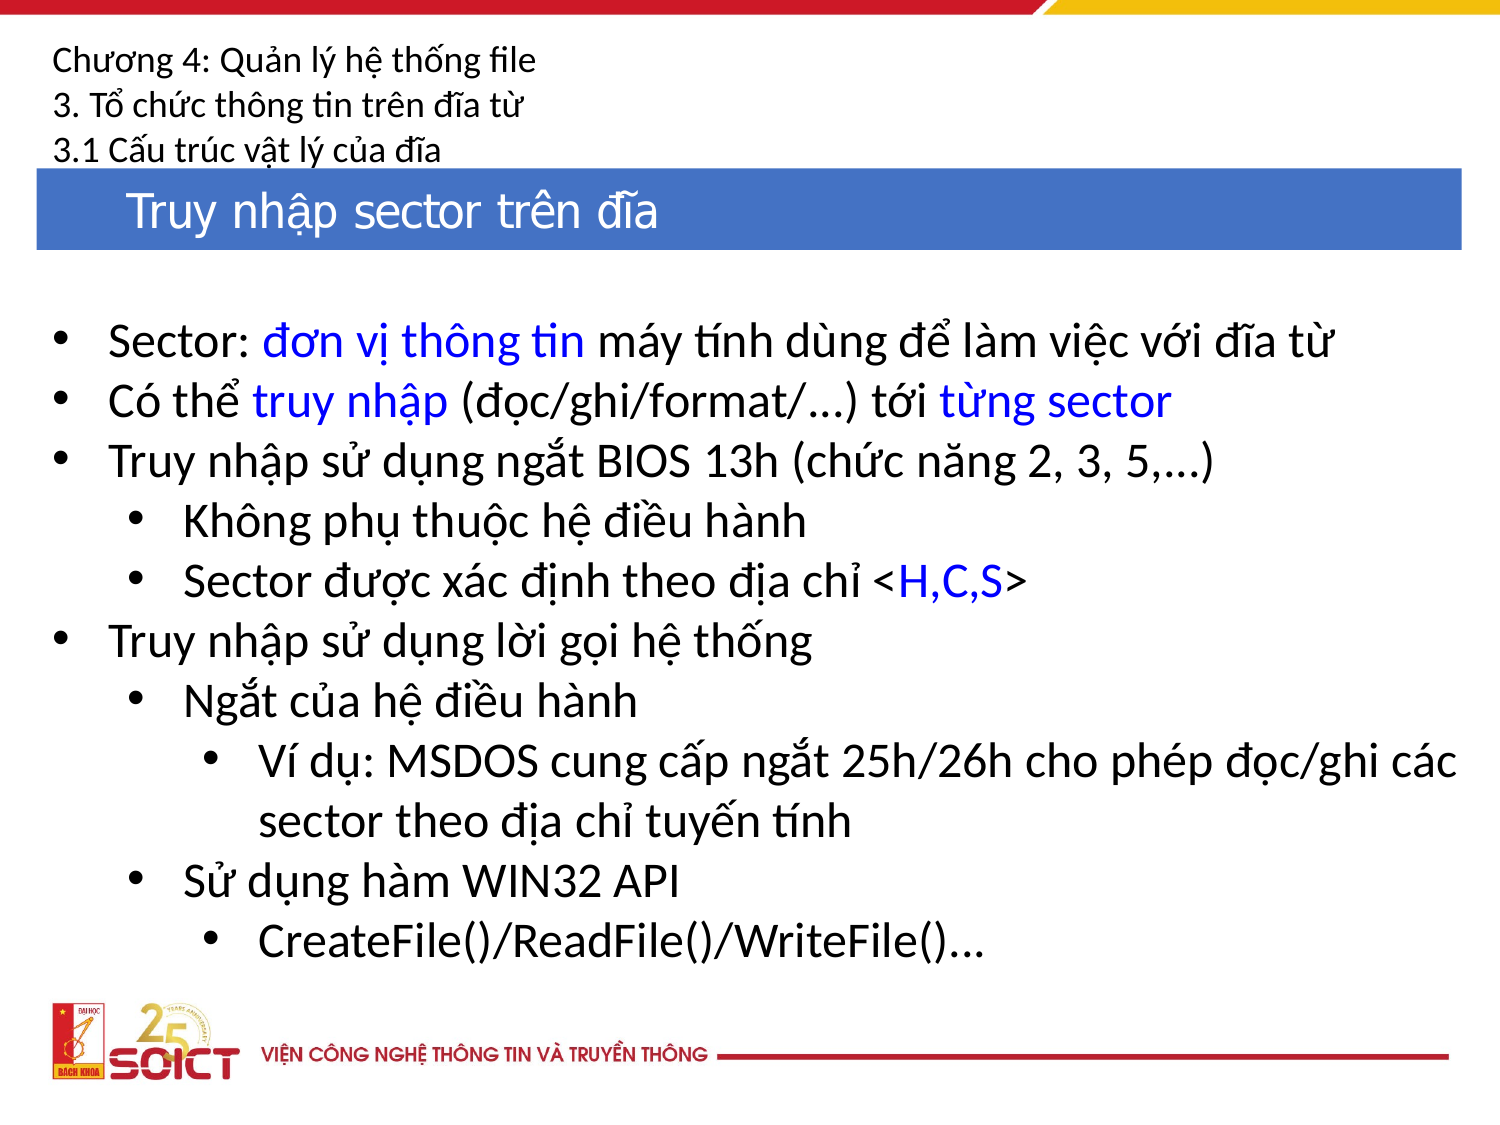

Chương 4: Quản lý hệ thống file
3. Tổ chức thông tin trên đĩa từ
3.1 Cấu trúc vật lý của đĩa
Truy nhập sector trên đĩa
Sector: đơn vị thông tin máy tính dùng để làm việc với đĩa từ
Có thể truy nhập (đọc/ghi/format/...) tới từng sector
Truy nhập sử dụng ngắt BIOS 13h (chức năng 2, 3, 5,...)
Không phụ thuộc hệ điều hành
Sector được xác định theo địa chỉ <H,C,S>
Truy nhập sử dụng lời gọi hệ thống
Ngắt của hệ điều hành
Ví dụ: MSDOS cung cấp ngắt 25h/26h cho phép đọc/ghi các sector theo địa chỉ tuyến tính
Sử dụng hàm WIN32 API
CreateFile()/ReadFile()/WriteFile()...